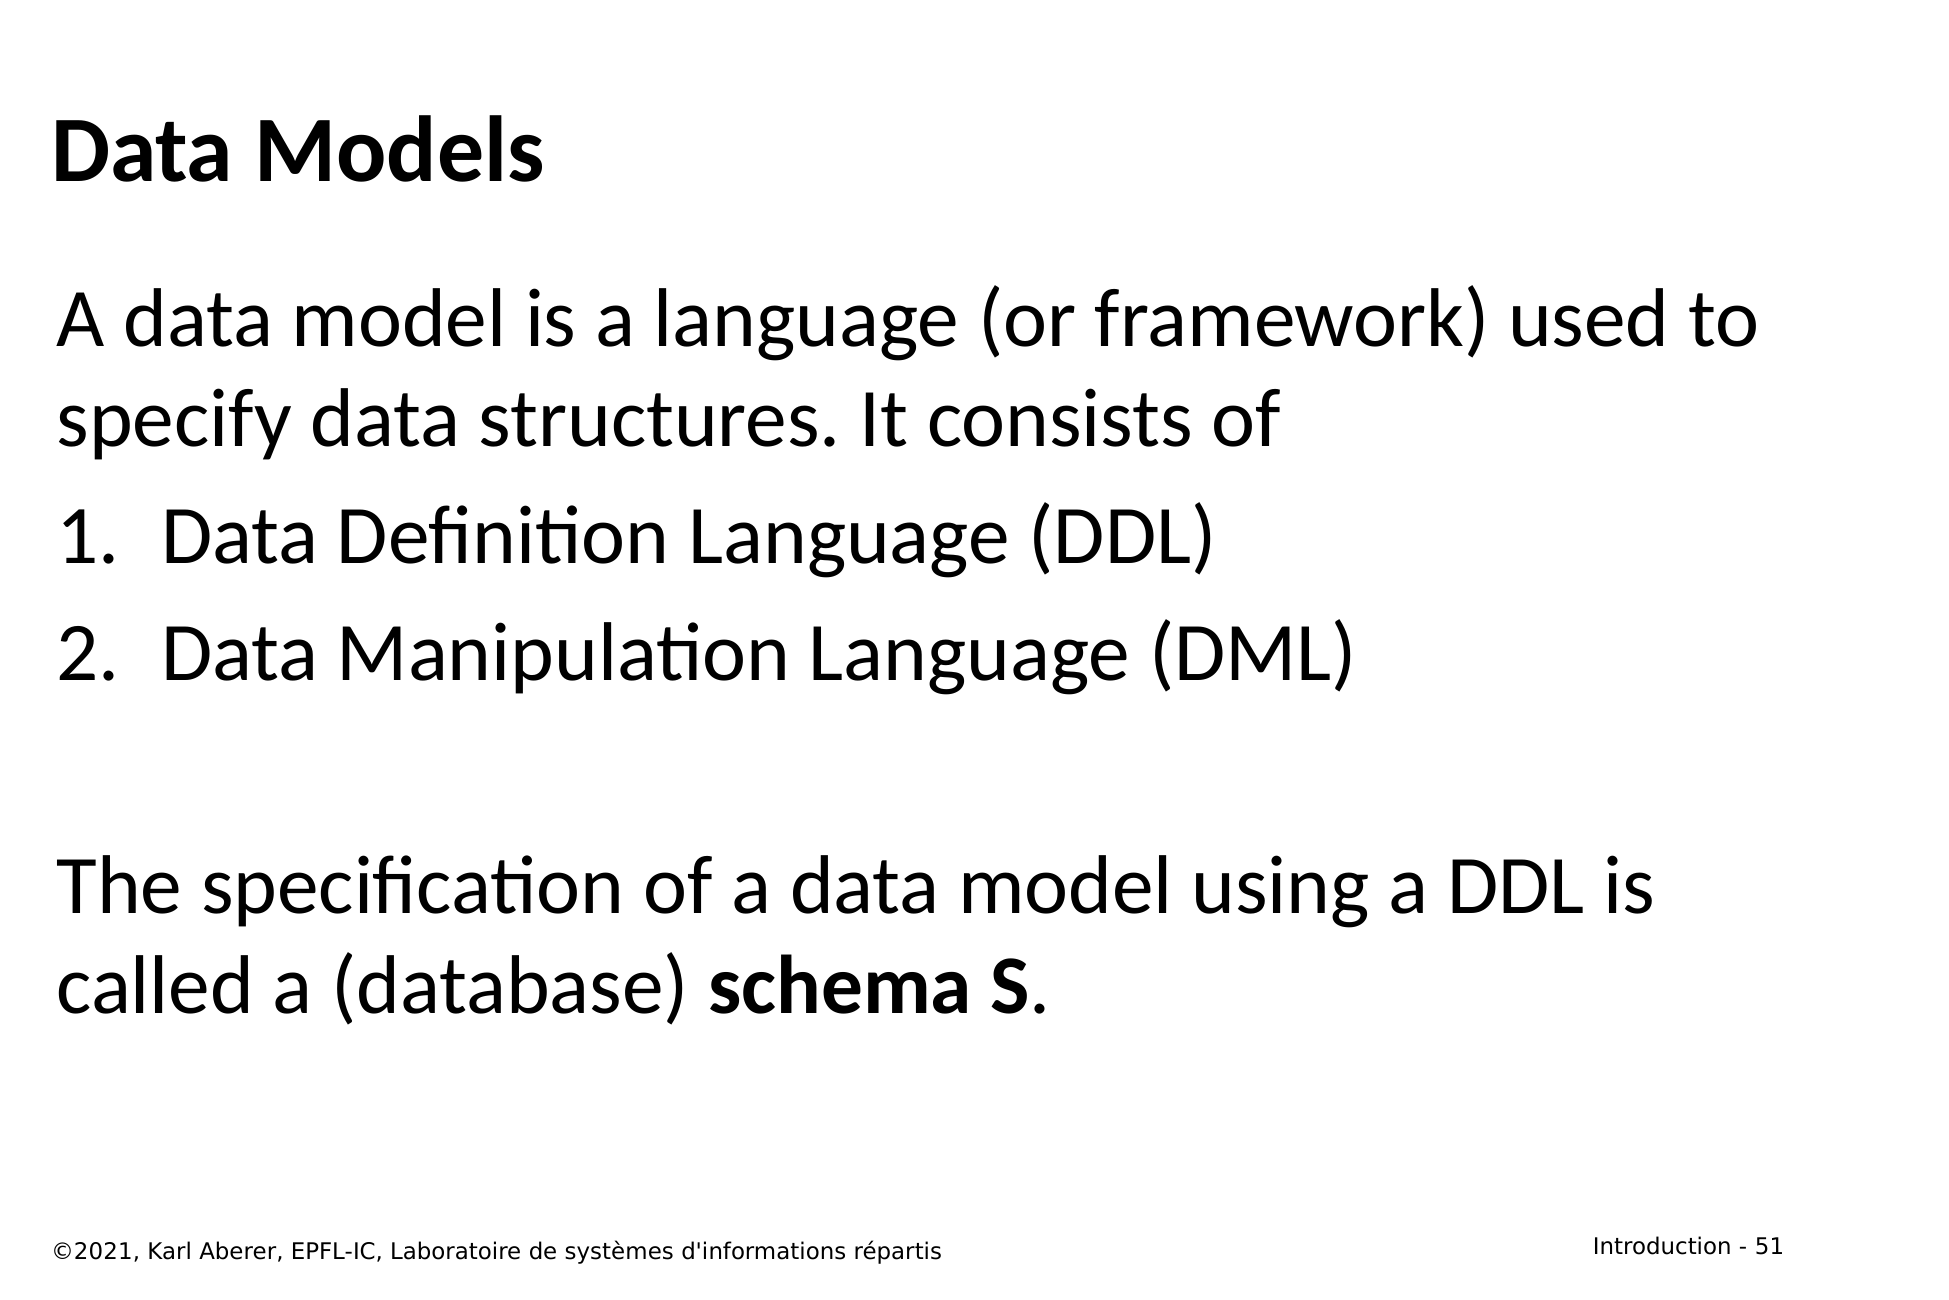

# Data Models
A data model is a language (or framework) used to specify data structures. It consists of
Data Definition Language (DDL)
Data Manipulation Language (DML)

The specification of a data model using a DDL is called a (database) schema S.

©2021, Karl Aberer, EPFL-IC, Laboratoire de systèmes d'informations répartis